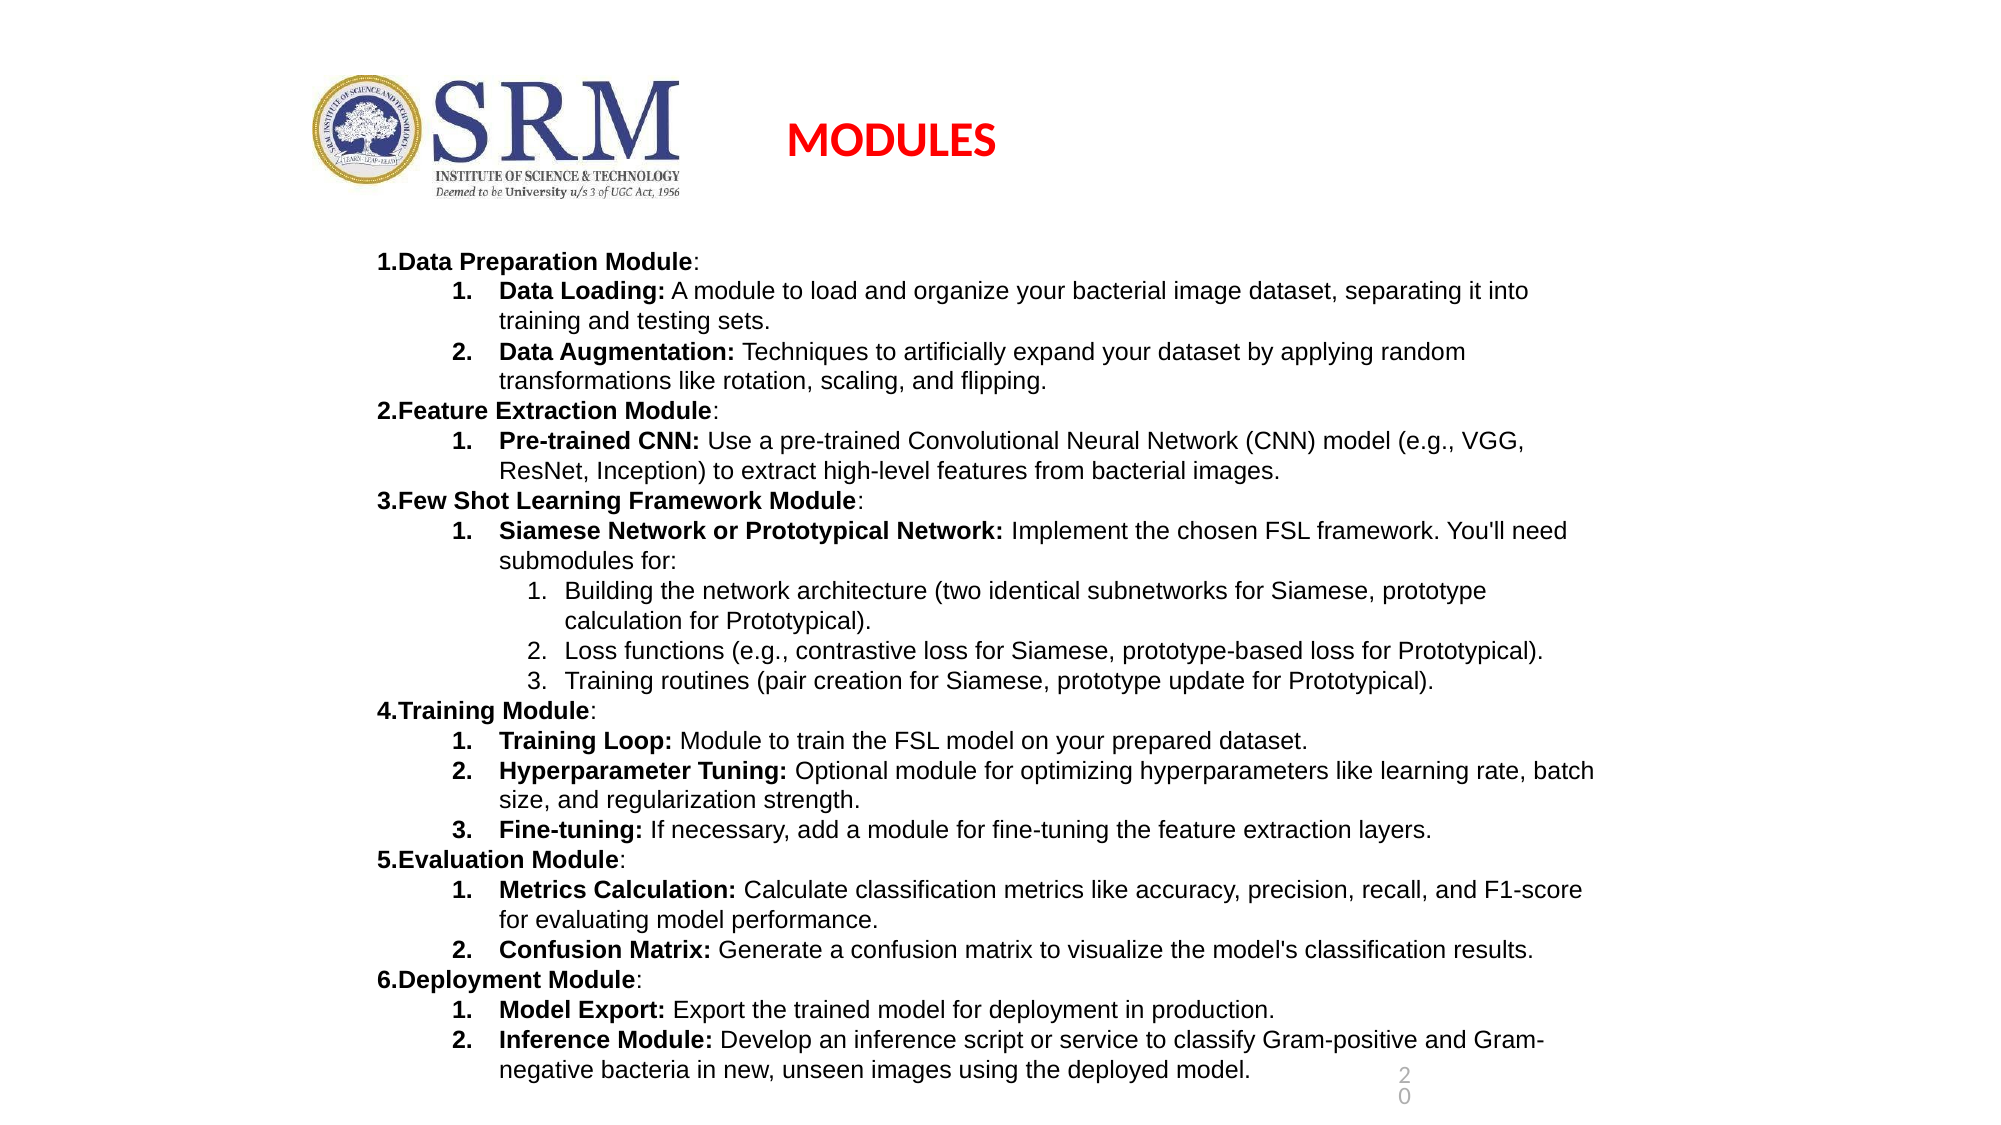

MODULES
Data Preparation Module:
Data Loading: A module to load and organize your bacterial image dataset, separating it into training and testing sets.
Data Augmentation: Techniques to artificially expand your dataset by applying random transformations like rotation, scaling, and flipping.
Feature Extraction Module:
Pre-trained CNN: Use a pre-trained Convolutional Neural Network (CNN) model (e.g., VGG, ResNet, Inception) to extract high-level features from bacterial images.
Few Shot Learning Framework Module:
Siamese Network or Prototypical Network: Implement the chosen FSL framework. You'll need submodules for:
Building the network architecture (two identical subnetworks for Siamese, prototype calculation for Prototypical).
Loss functions (e.g., contrastive loss for Siamese, prototype-based loss for Prototypical).
Training routines (pair creation for Siamese, prototype update for Prototypical).
Training Module:
Training Loop: Module to train the FSL model on your prepared dataset.
Hyperparameter Tuning: Optional module for optimizing hyperparameters like learning rate, batch size, and regularization strength.
Fine-tuning: If necessary, add a module for fine-tuning the feature extraction layers.
Evaluation Module:
Metrics Calculation: Calculate classification metrics like accuracy, precision, recall, and F1-score for evaluating model performance.
Confusion Matrix: Generate a confusion matrix to visualize the model's classification results.
Deployment Module:
Model Export: Export the trained model for deployment in production.
Inference Module: Develop an inference script or service to classify Gram-positive and Gram-negative bacteria in new, unseen images using the deployed model.

20